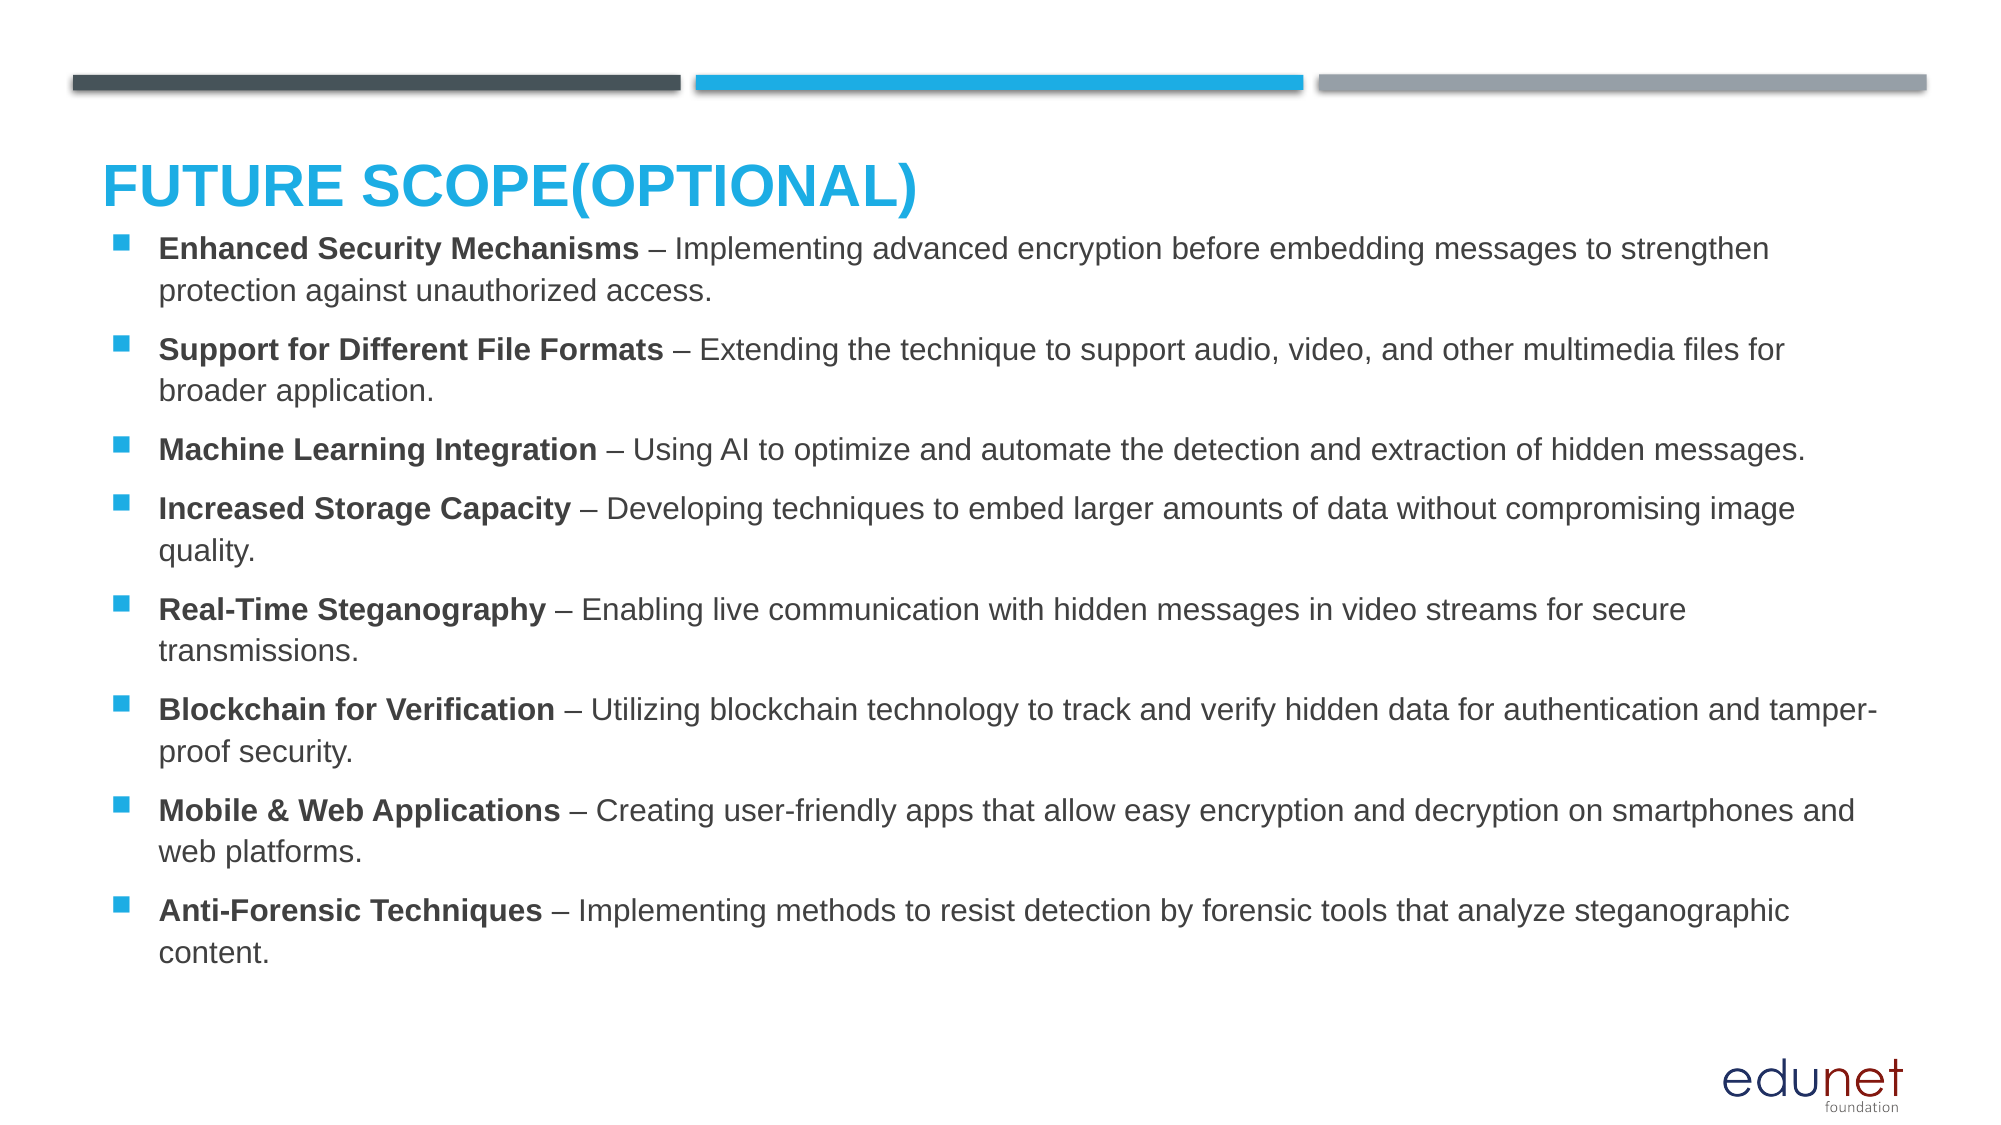

Future scope(optional)
Enhanced Security Mechanisms – Implementing advanced encryption before embedding messages to strengthen protection against unauthorized access.
Support for Different File Formats – Extending the technique to support audio, video, and other multimedia files for broader application.
Machine Learning Integration – Using AI to optimize and automate the detection and extraction of hidden messages.
Increased Storage Capacity – Developing techniques to embed larger amounts of data without compromising image quality.
Real-Time Steganography – Enabling live communication with hidden messages in video streams for secure transmissions.
Blockchain for Verification – Utilizing blockchain technology to track and verify hidden data for authentication and tamper-proof security.
Mobile & Web Applications – Creating user-friendly apps that allow easy encryption and decryption on smartphones and web platforms.
Anti-Forensic Techniques – Implementing methods to resist detection by forensic tools that analyze steganographic content.